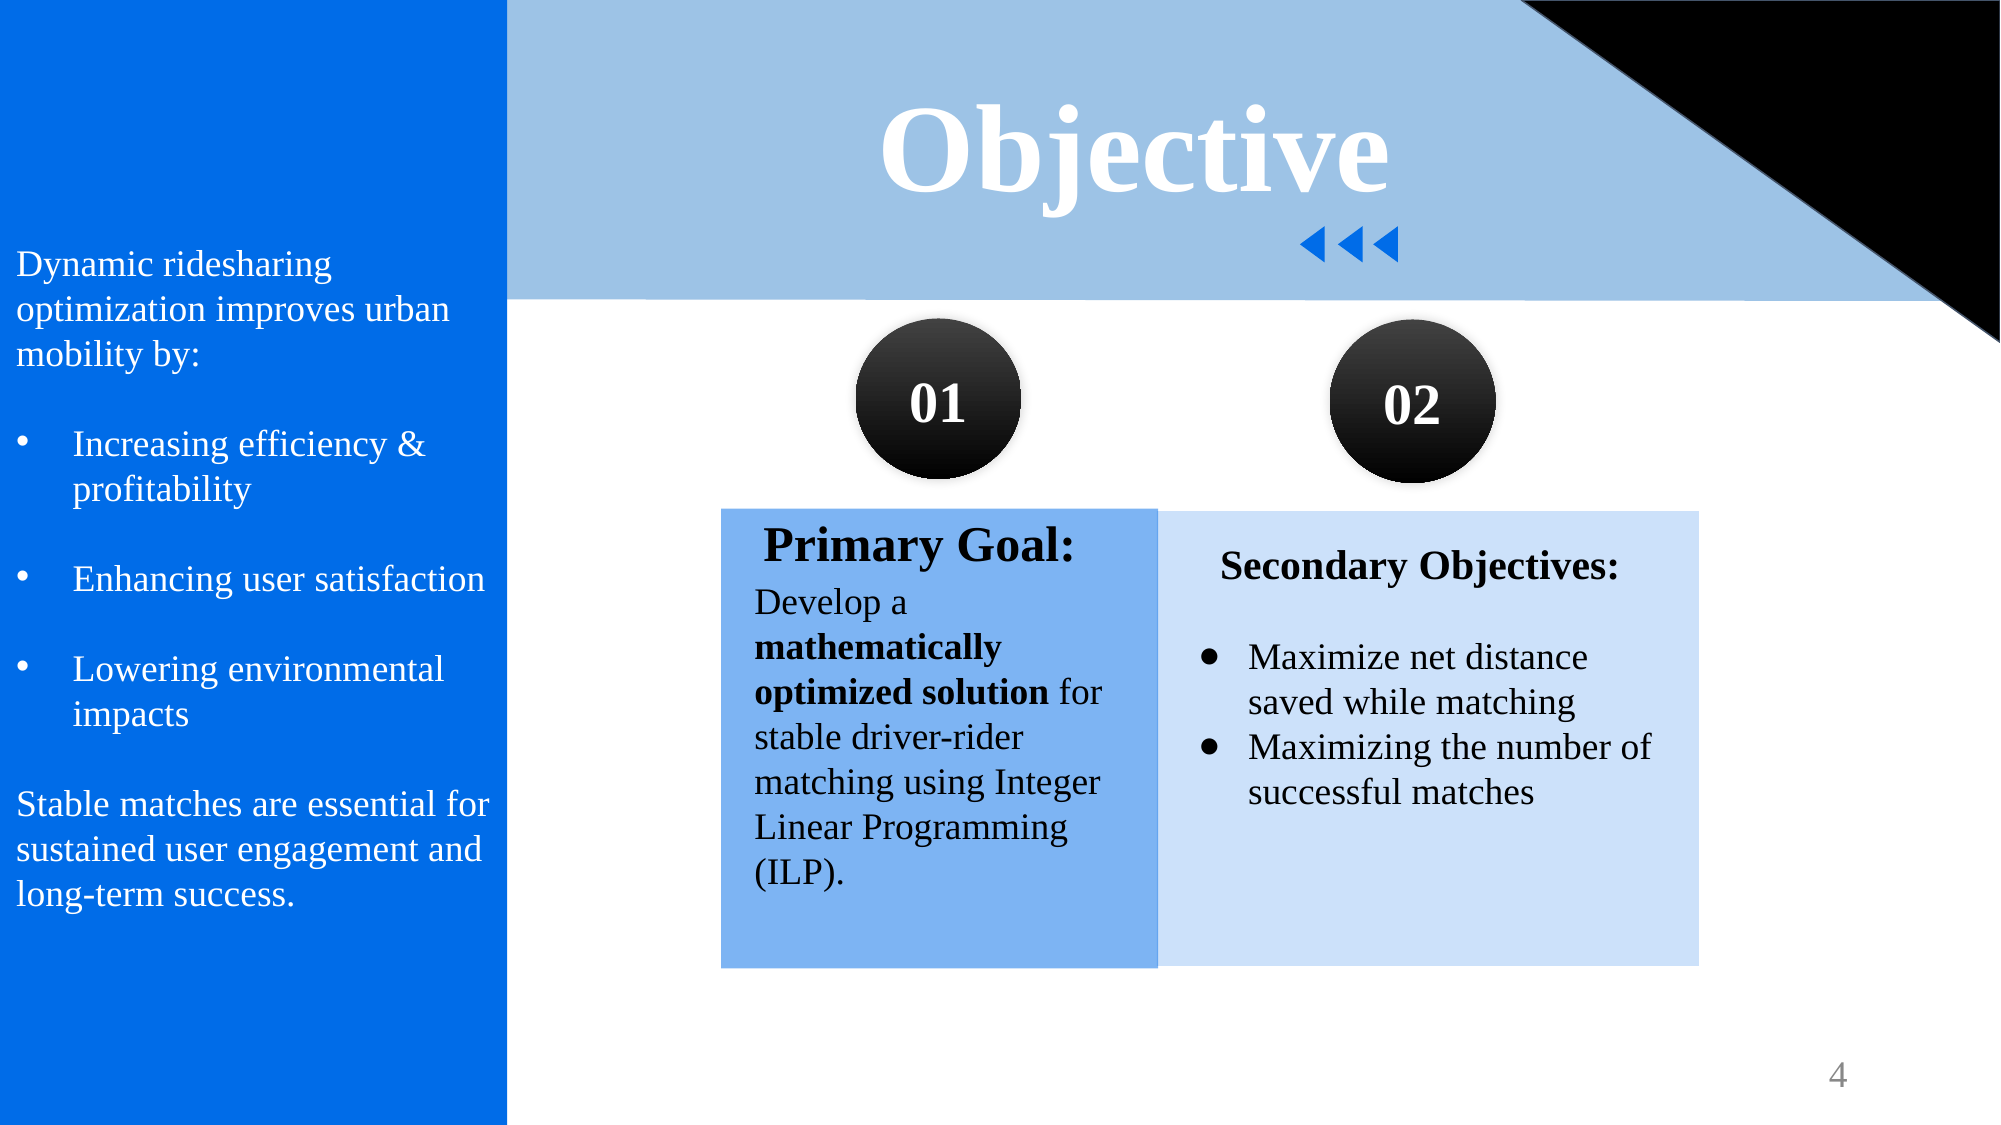

Objective

Dynamic ridesharing optimization improves urban mobility by:

Increasing efficiency & profitability

Enhancing user satisfaction

Lowering environmental impacts

Stable matches are essential for sustained user engagement and long-term success.

01

02
Maximize net distance saved while matching
Maximizing the number of successful matches

Primary Goal:

Secondary Objectives:

Develop a mathematically optimized solution for stable driver-rider matching using Integer Linear Programming (ILP).
4